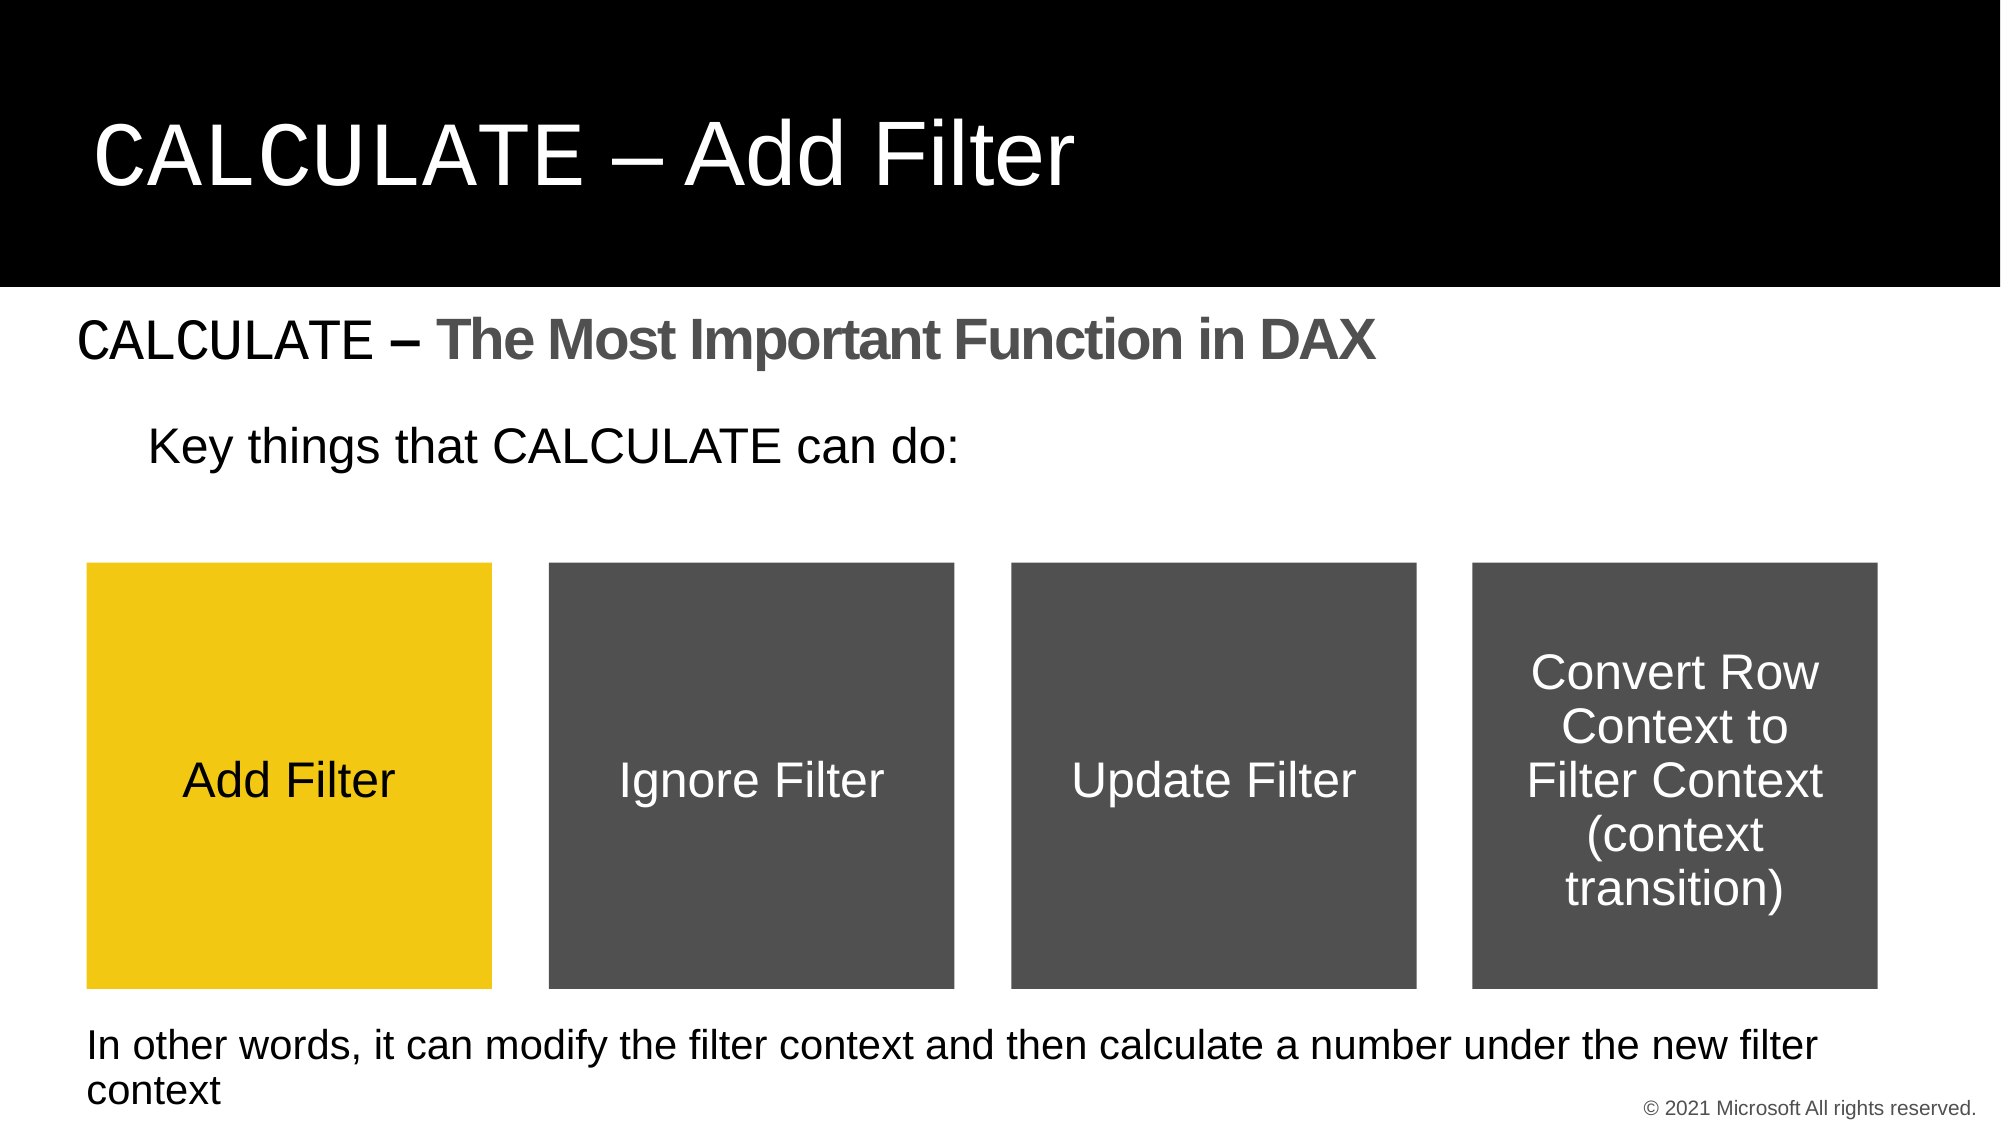

CALCULATE – Add Filter

# CALCULATE – The Most Important Function in DAX
Key things that CALCULATE can do:

Add Filter

Ignore Filter

Update Filter

Convert Row Context to Filter Context
(context transition)
In other words, it can modify the filter context and then calculate a number under the new filter context

© 2021 Microsoft All rights reserved.